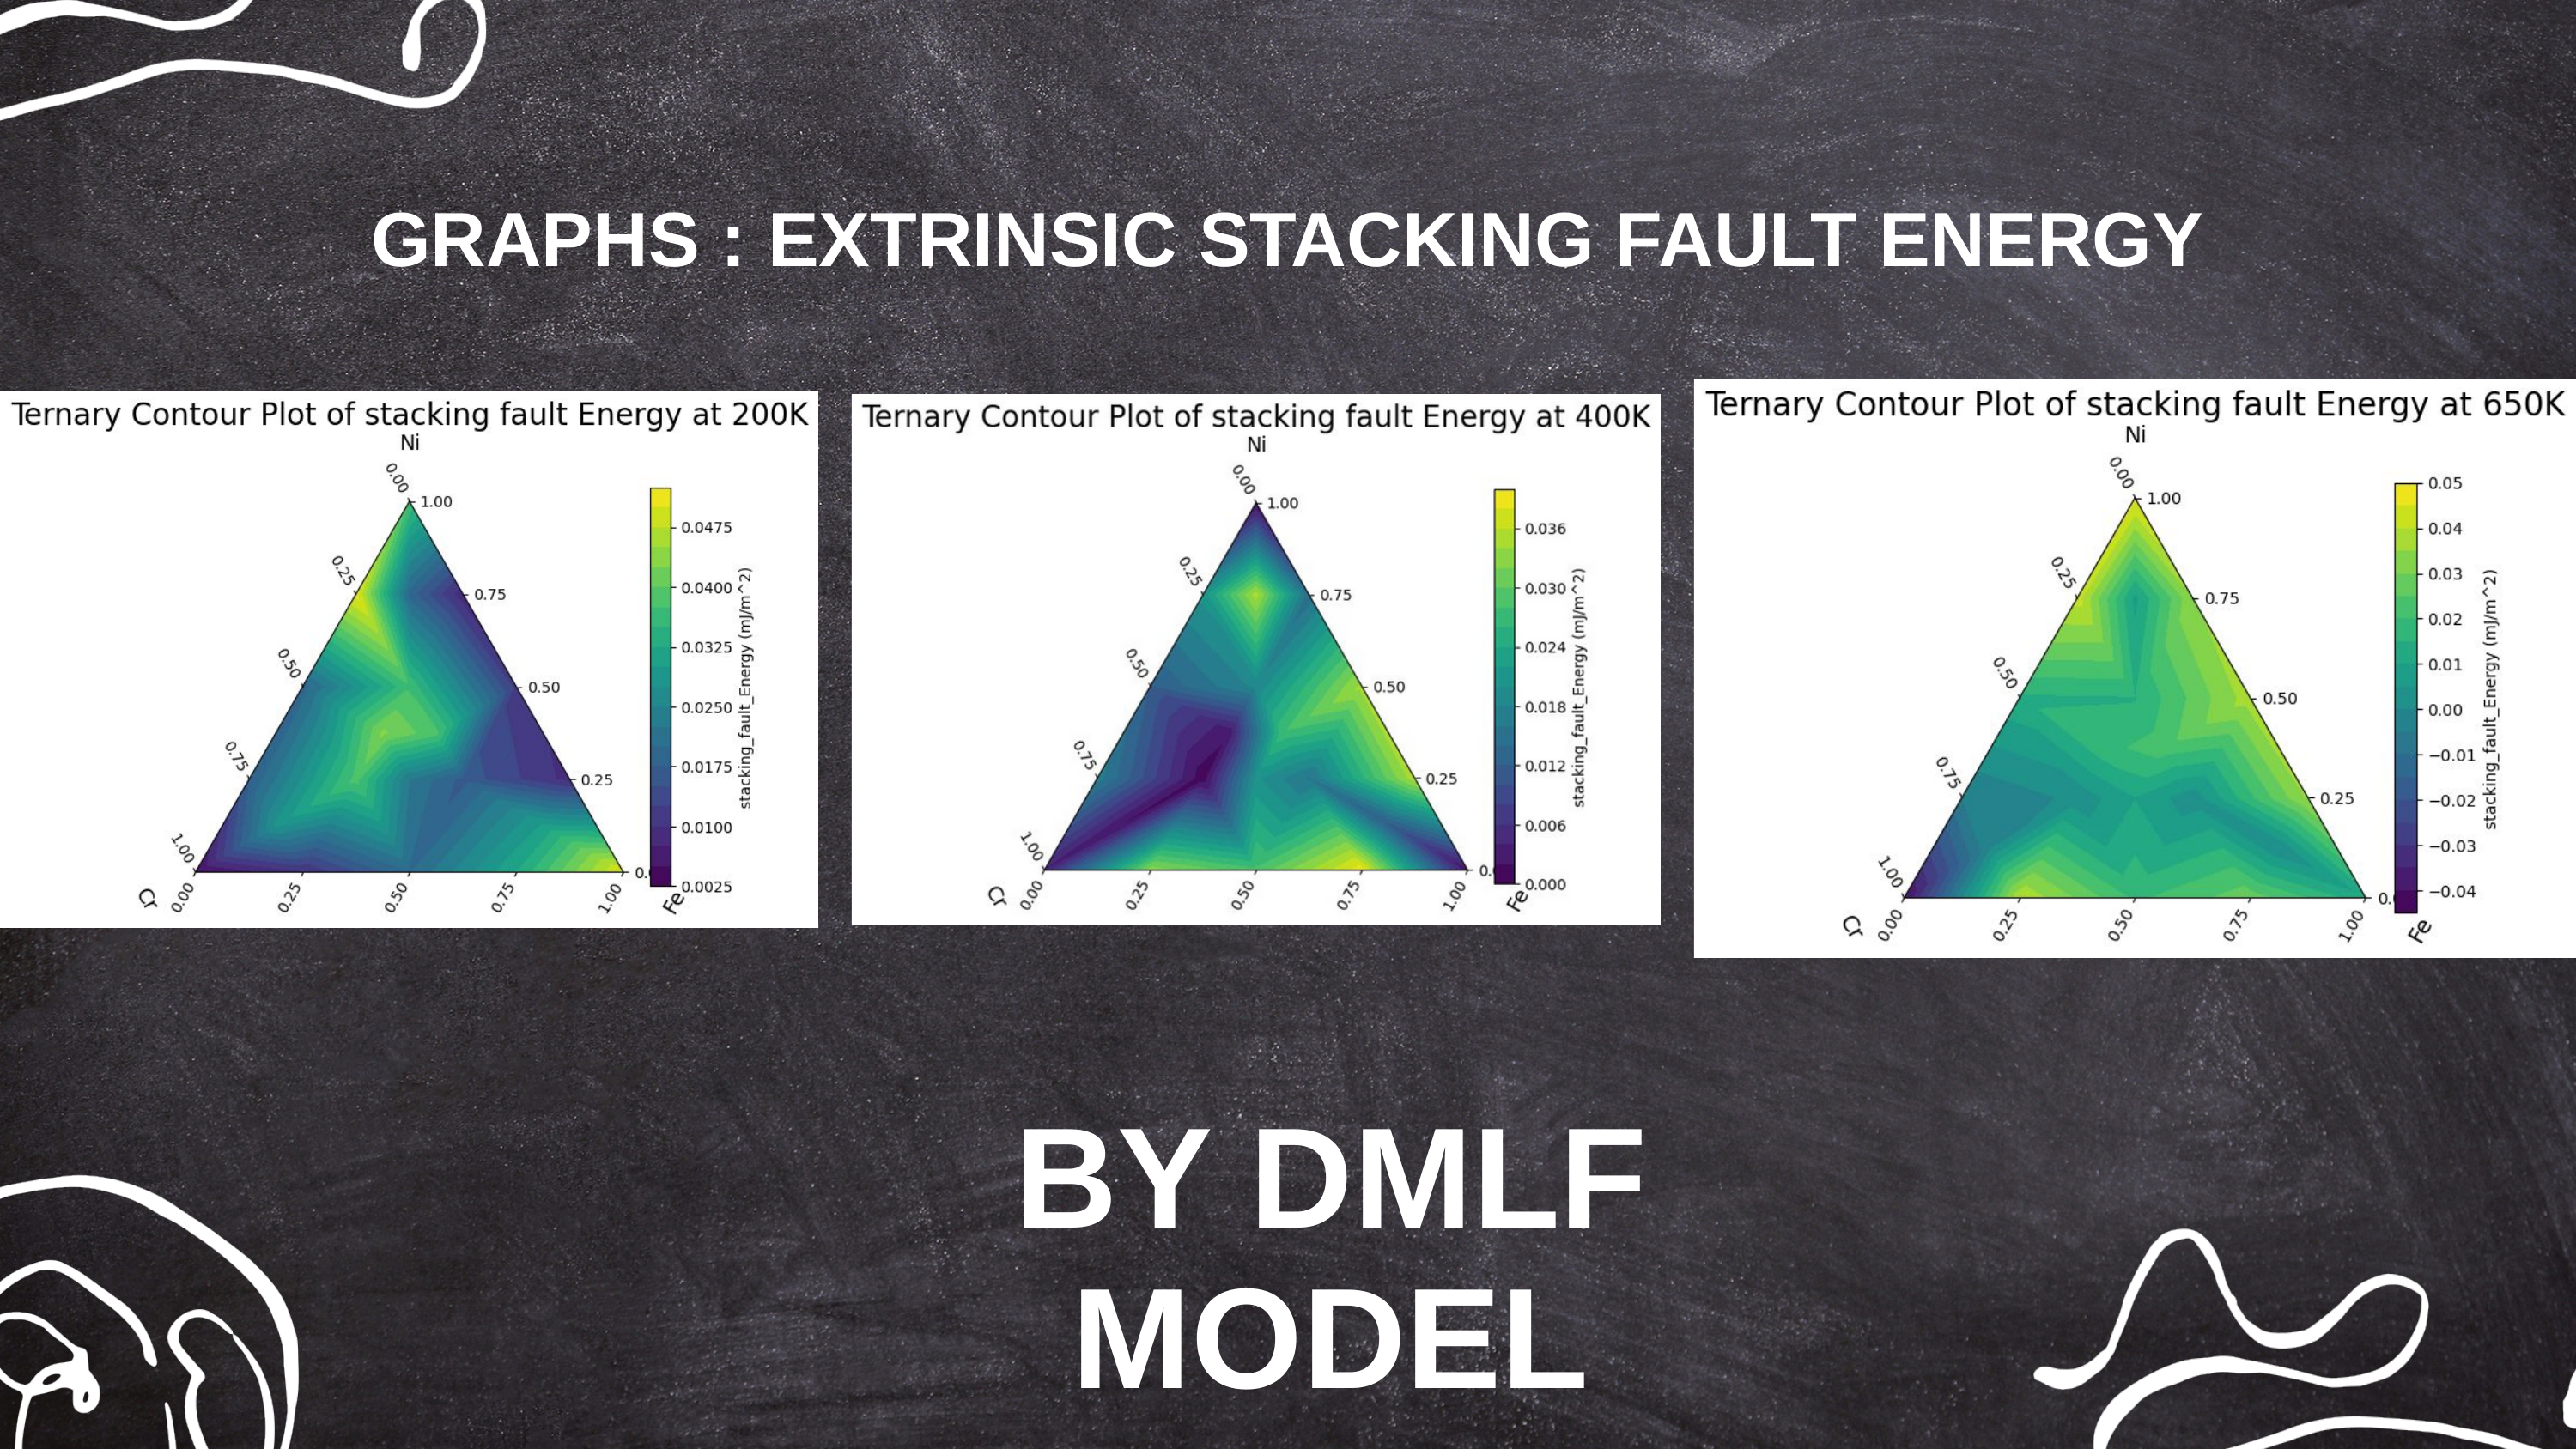

GRAPHS : EXTRINSIC STACKING FAULT ENERGY

BY DMLF MODEL